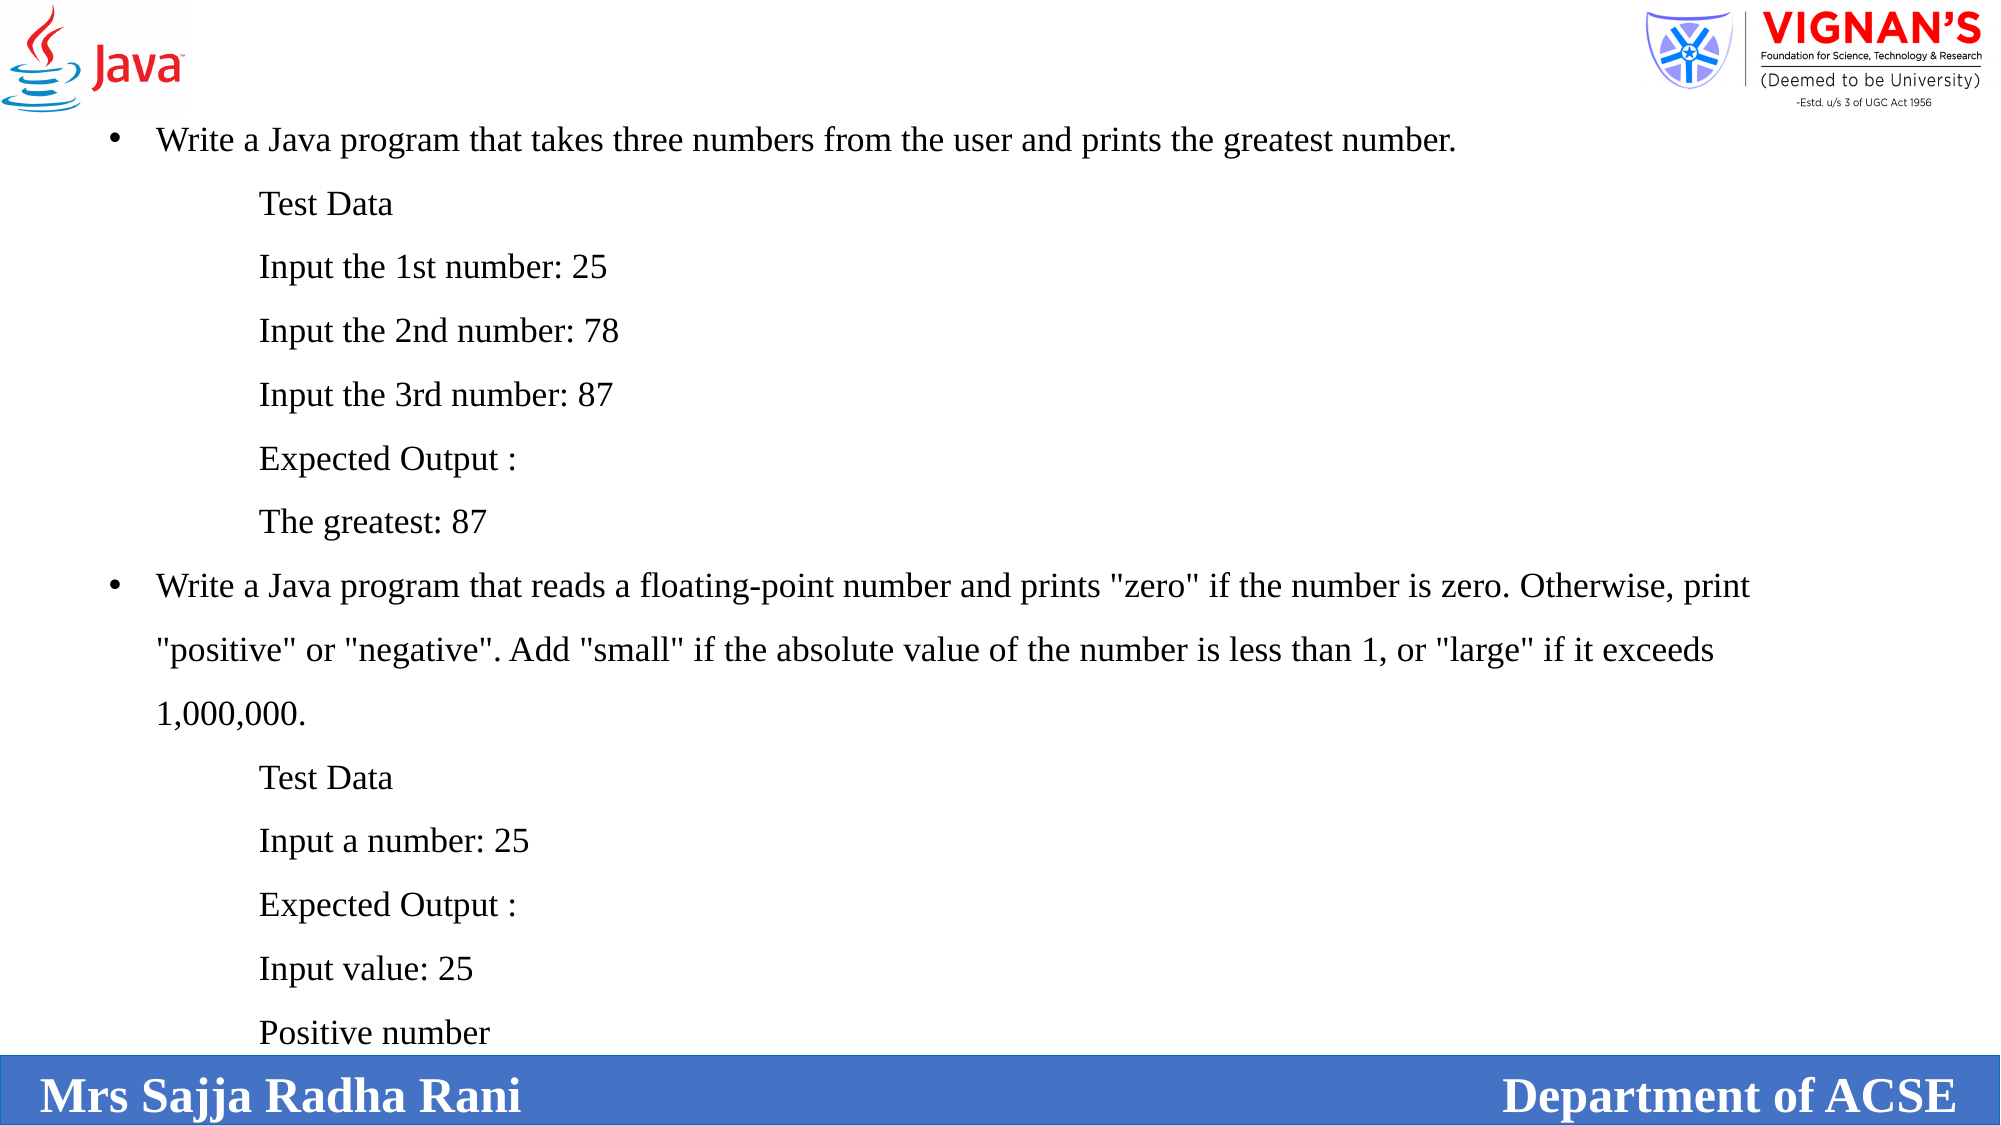

Write a Java program that takes three numbers from the user and prints the greatest number.
Test Data
Input the 1st number: 25
Input the 2nd number: 78
Input the 3rd number: 87
Expected Output :
The greatest: 87
Write a Java program that reads a floating-point number and prints "zero" if the number is zero. Otherwise, print "positive" or "negative". Add "small" if the absolute value of the number is less than 1, or "large" if it exceeds 1,000,000.
Test Data
Input a number: 25
Expected Output :
Input value: 25
Positive number